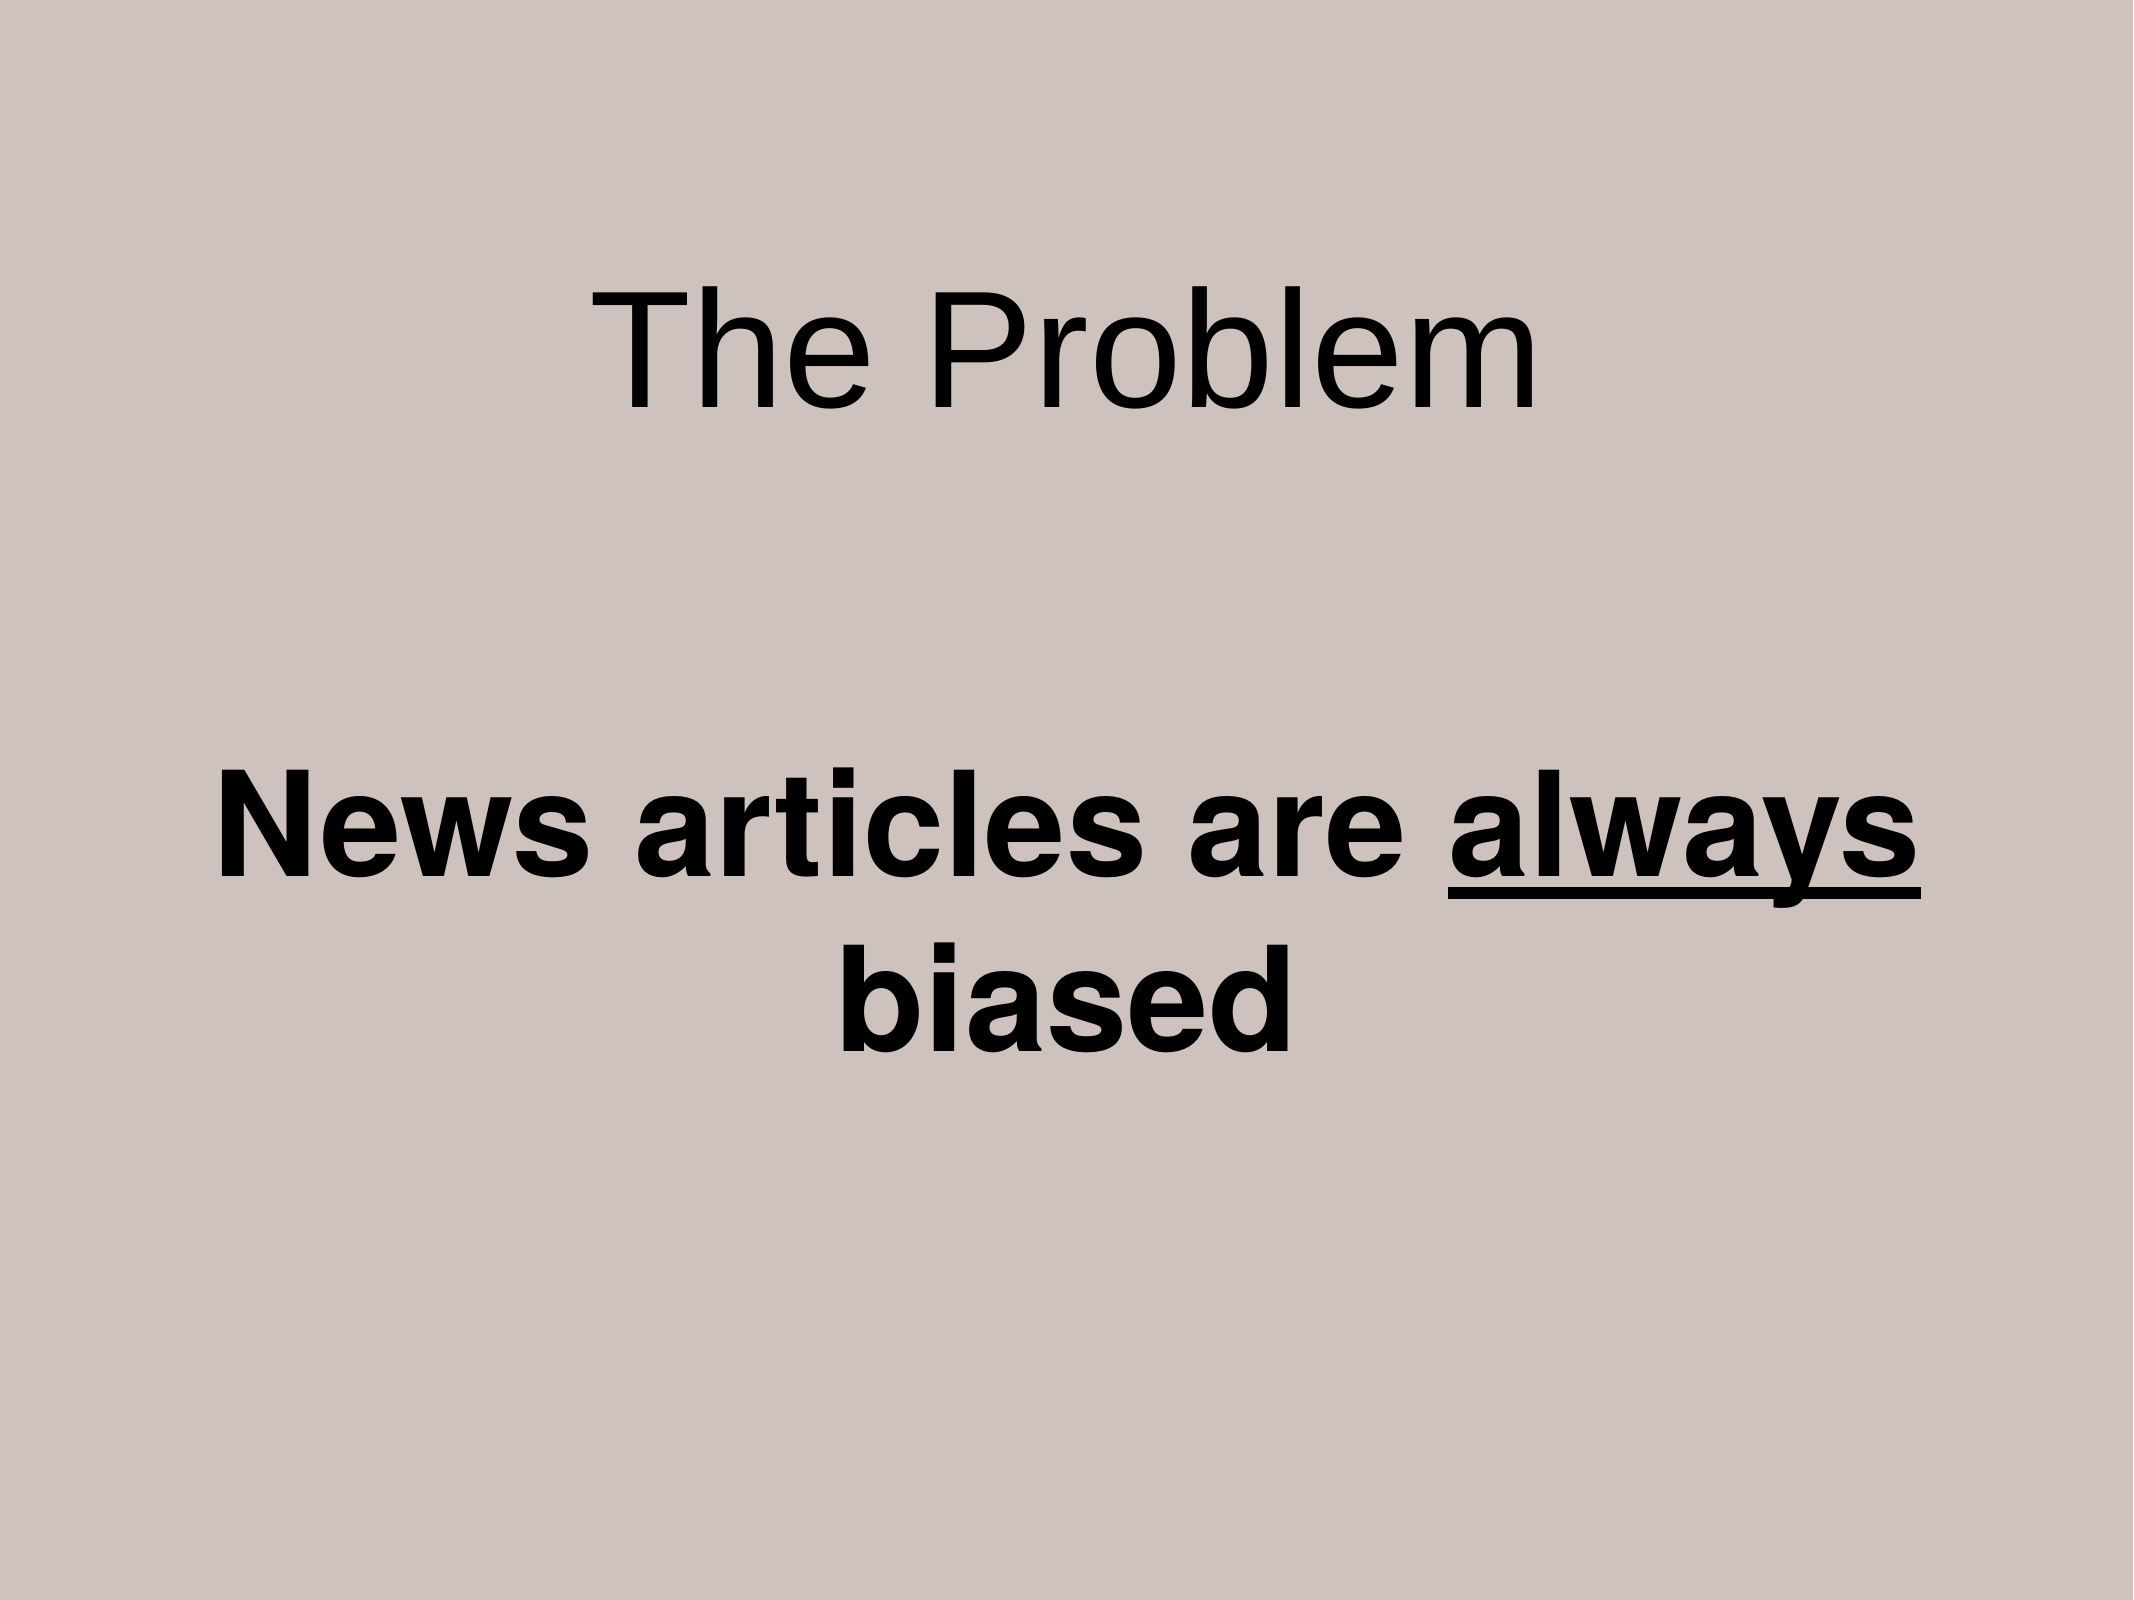

# The Problem
News articles are always biased